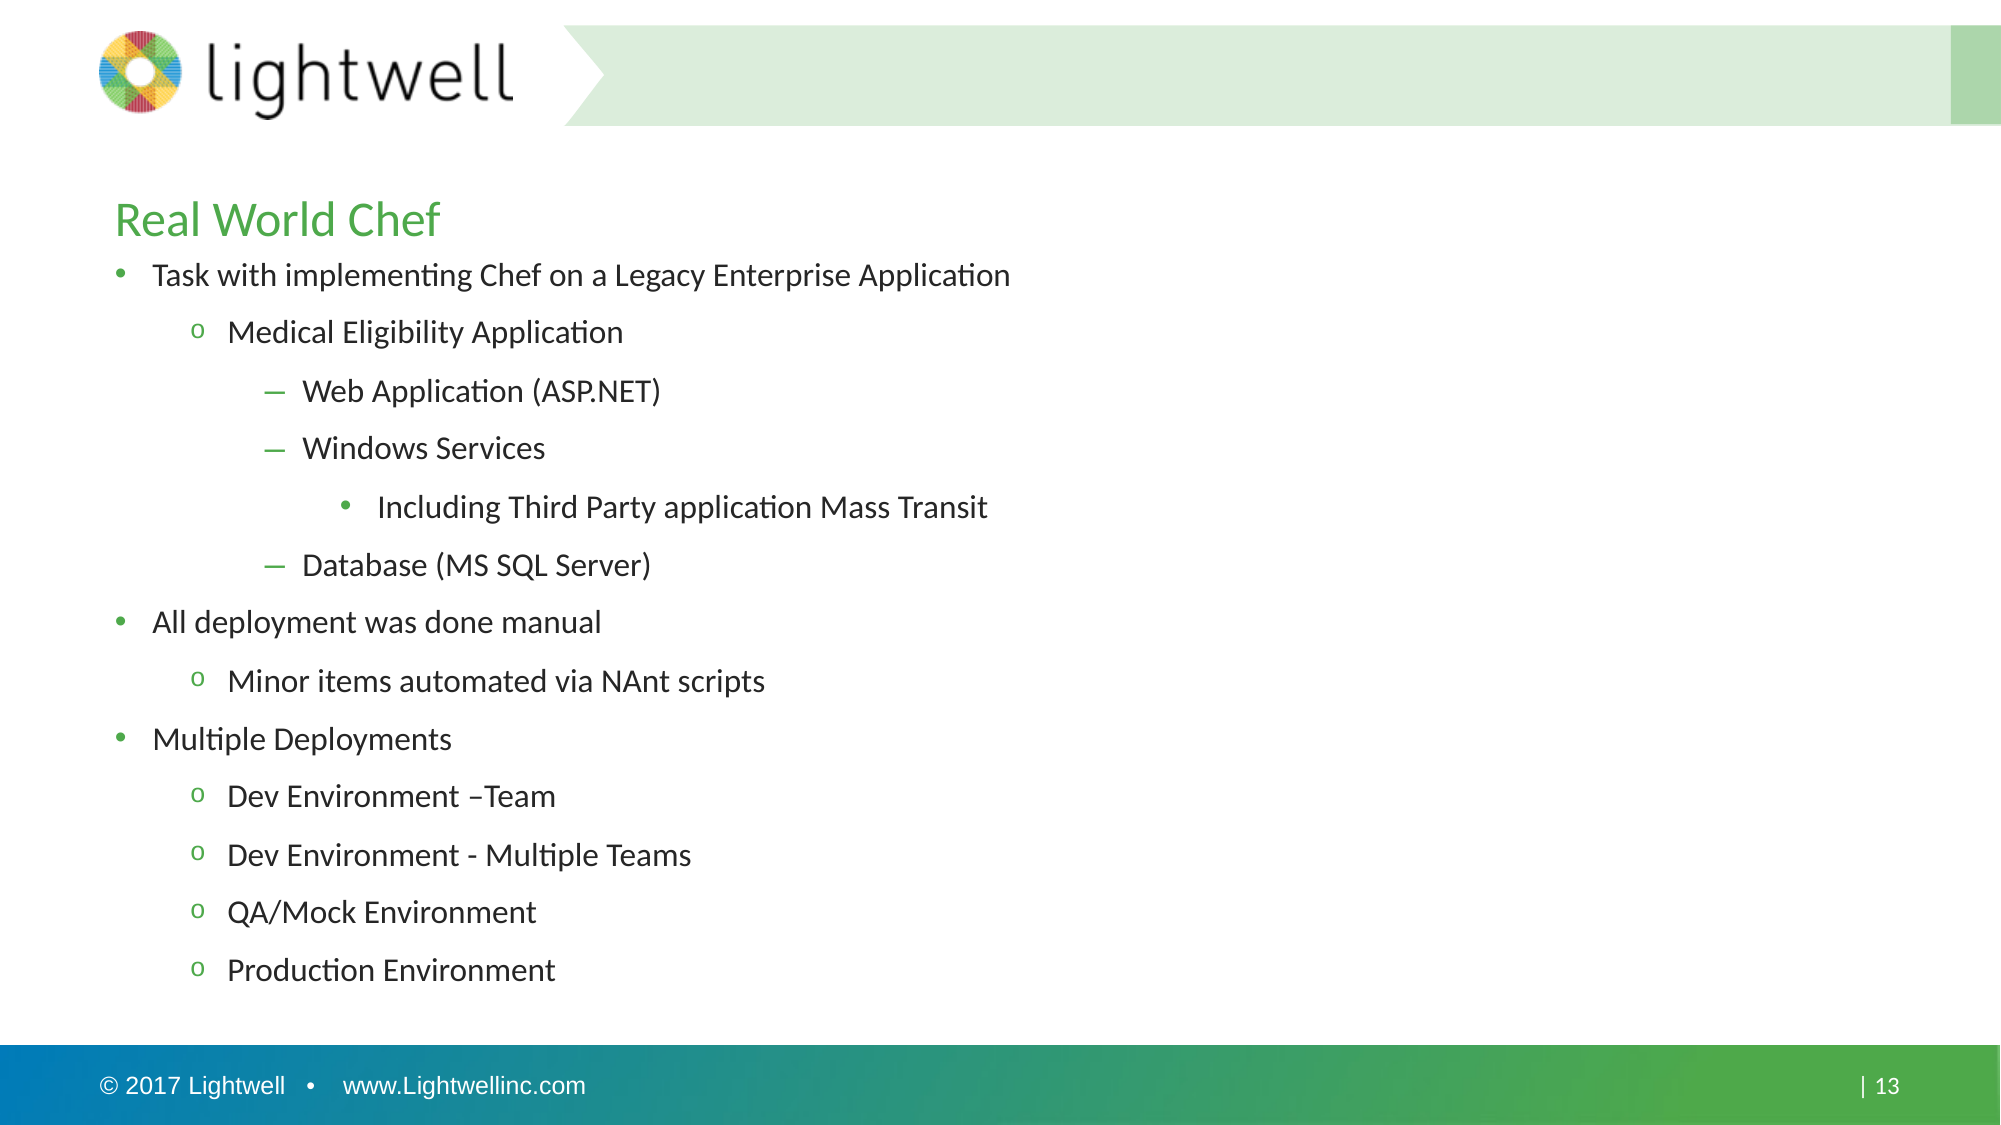

#
Real World Chef
Task with implementing Chef on a Legacy Enterprise Application
Medical Eligibility Application
Web Application (ASP.NET)
Windows Services
Including Third Party application Mass Transit
Database (MS SQL Server)
All deployment was done manual
Minor items automated via NAnt scripts
Multiple Deployments
Dev Environment –Team
Dev Environment - Multiple Teams
QA/Mock Environment
Production Environment
© 2017 Lightwell   •    www.Lightwellinc.com
| 13